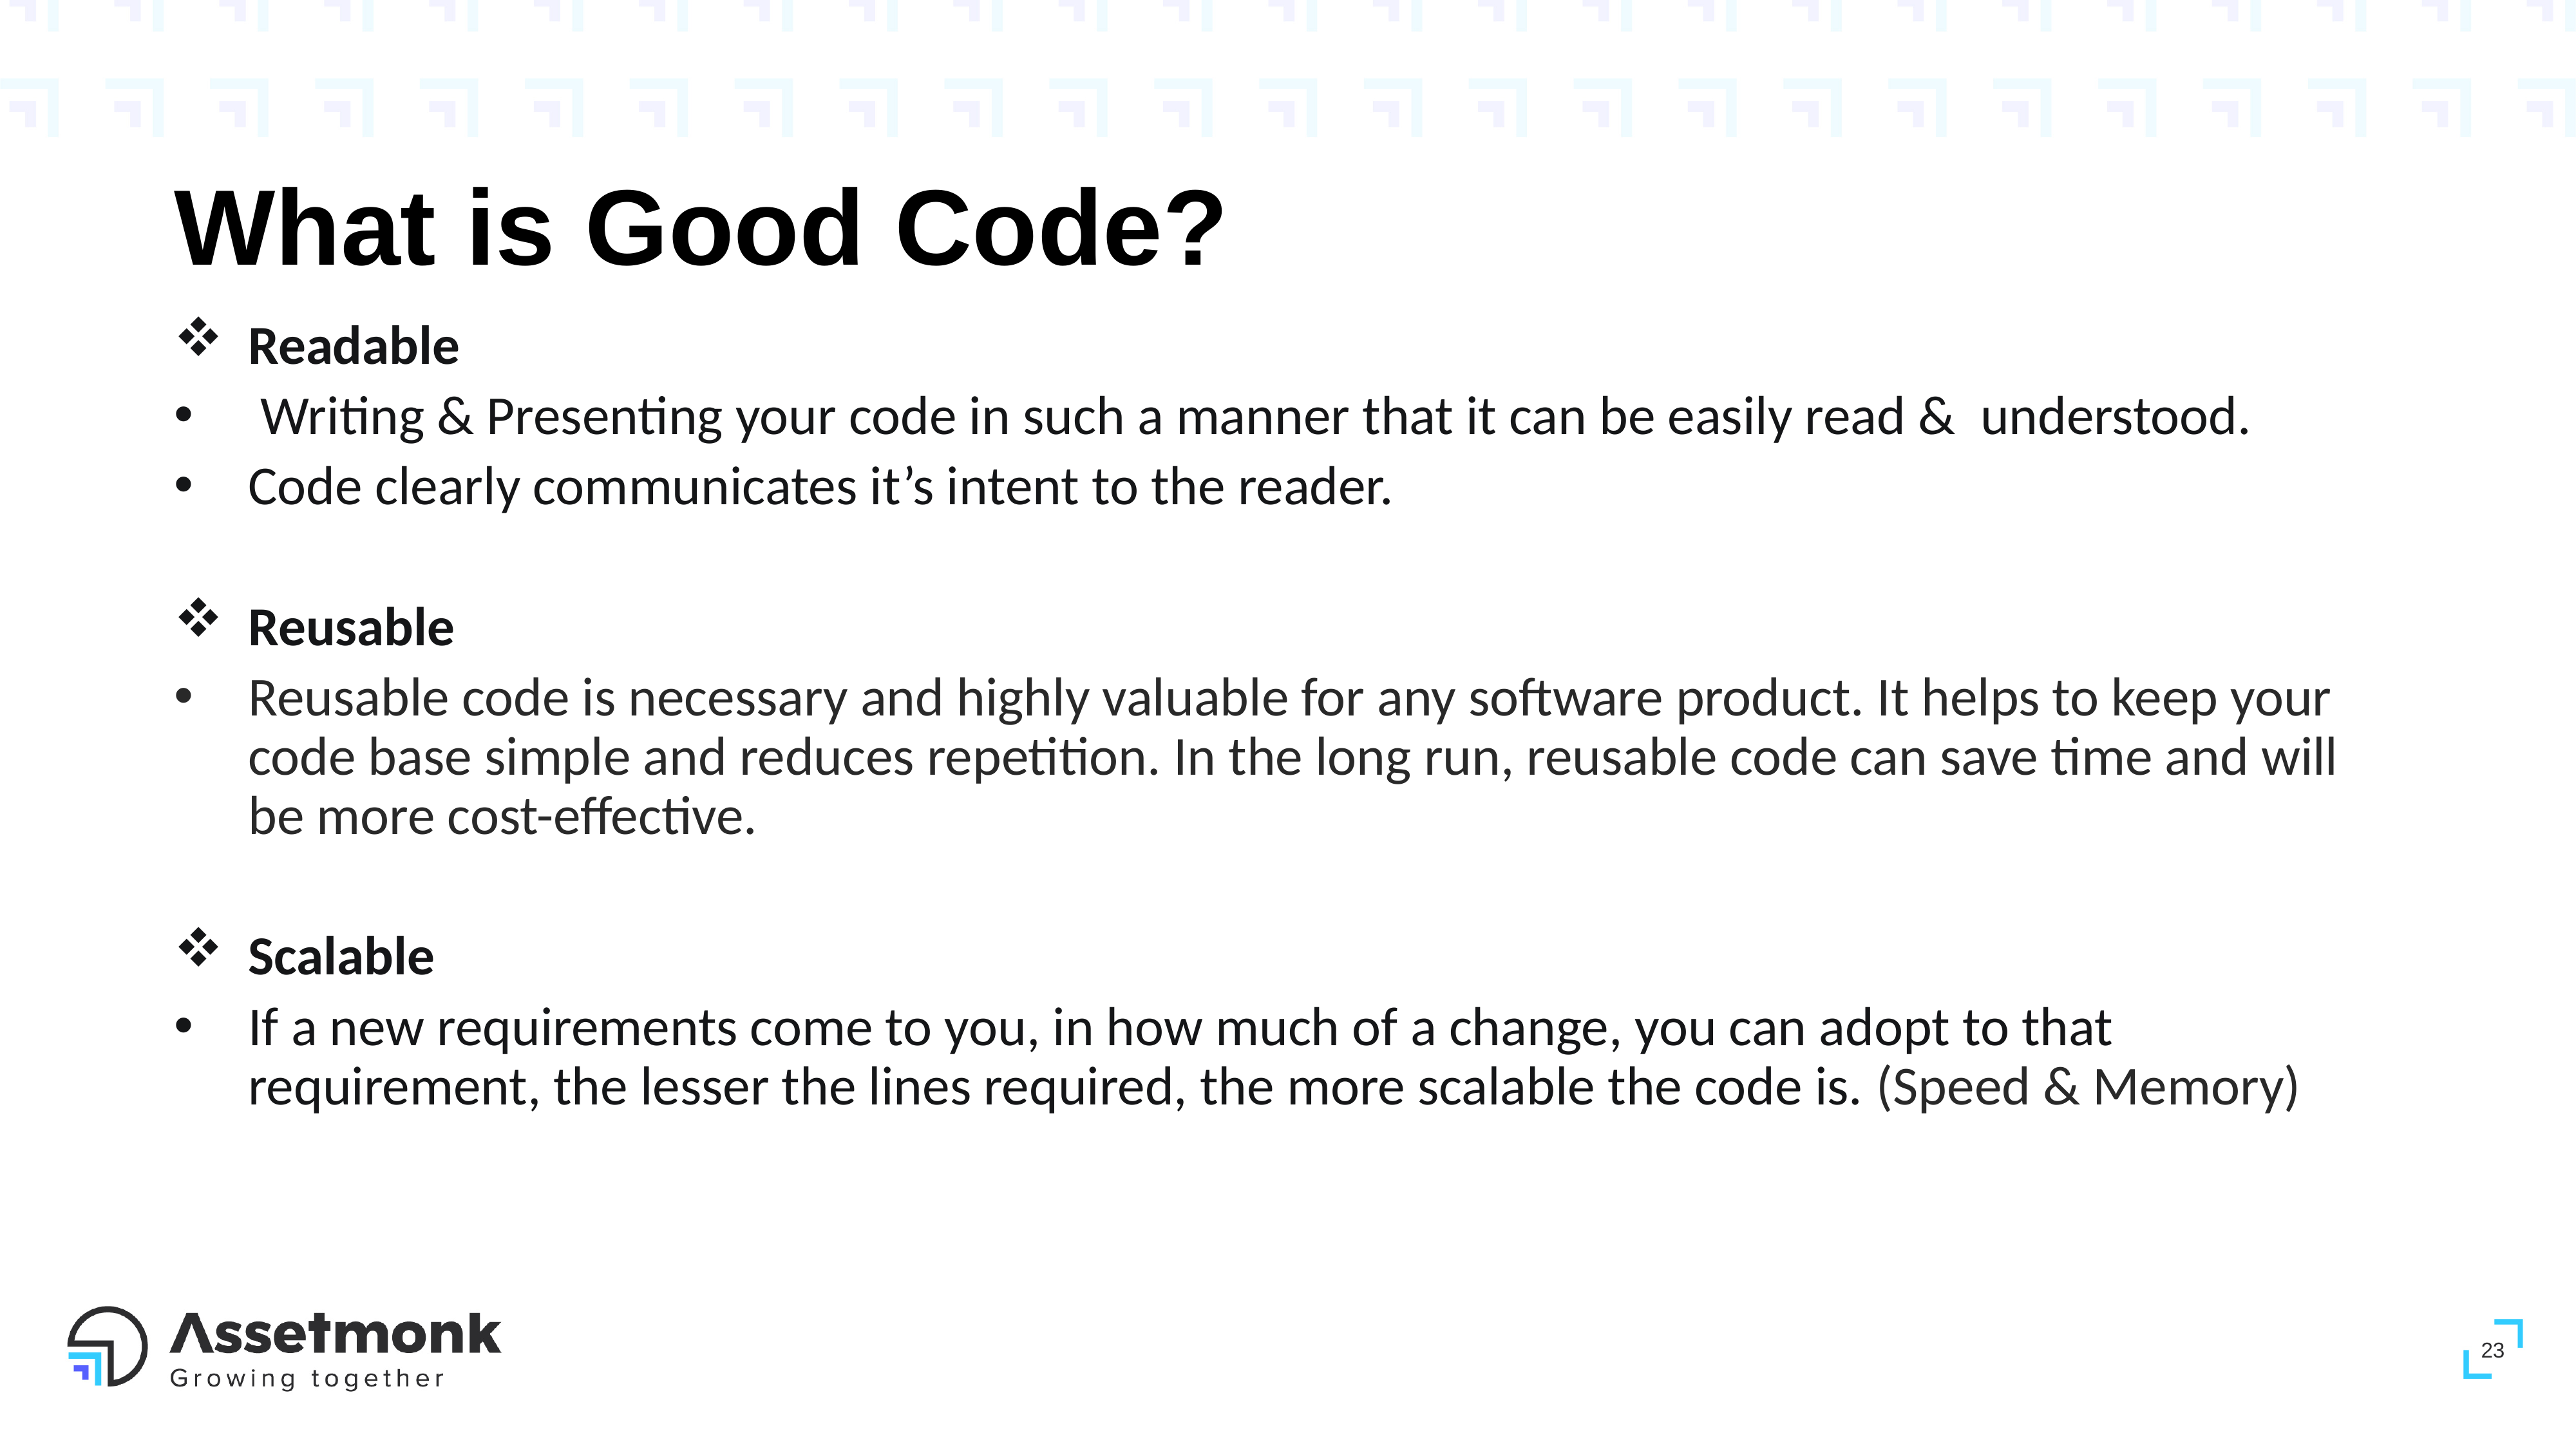

# What is Good Code?
Readable
 Writing & Presenting your code in such a manner that it can be easily read &  understood.
Code clearly communicates it’s intent to the reader.

Reusable
Reusable code is necessary and highly valuable for any software product. It helps to keep your code base simple and reduces repetition. In the long run, reusable code can save time and will be more cost-effective.

Scalable
If a new requirements come to you, in how much of a change, you can adopt to that requirement, the lesser the lines required, the more scalable the code is. (Speed & Memory)

23